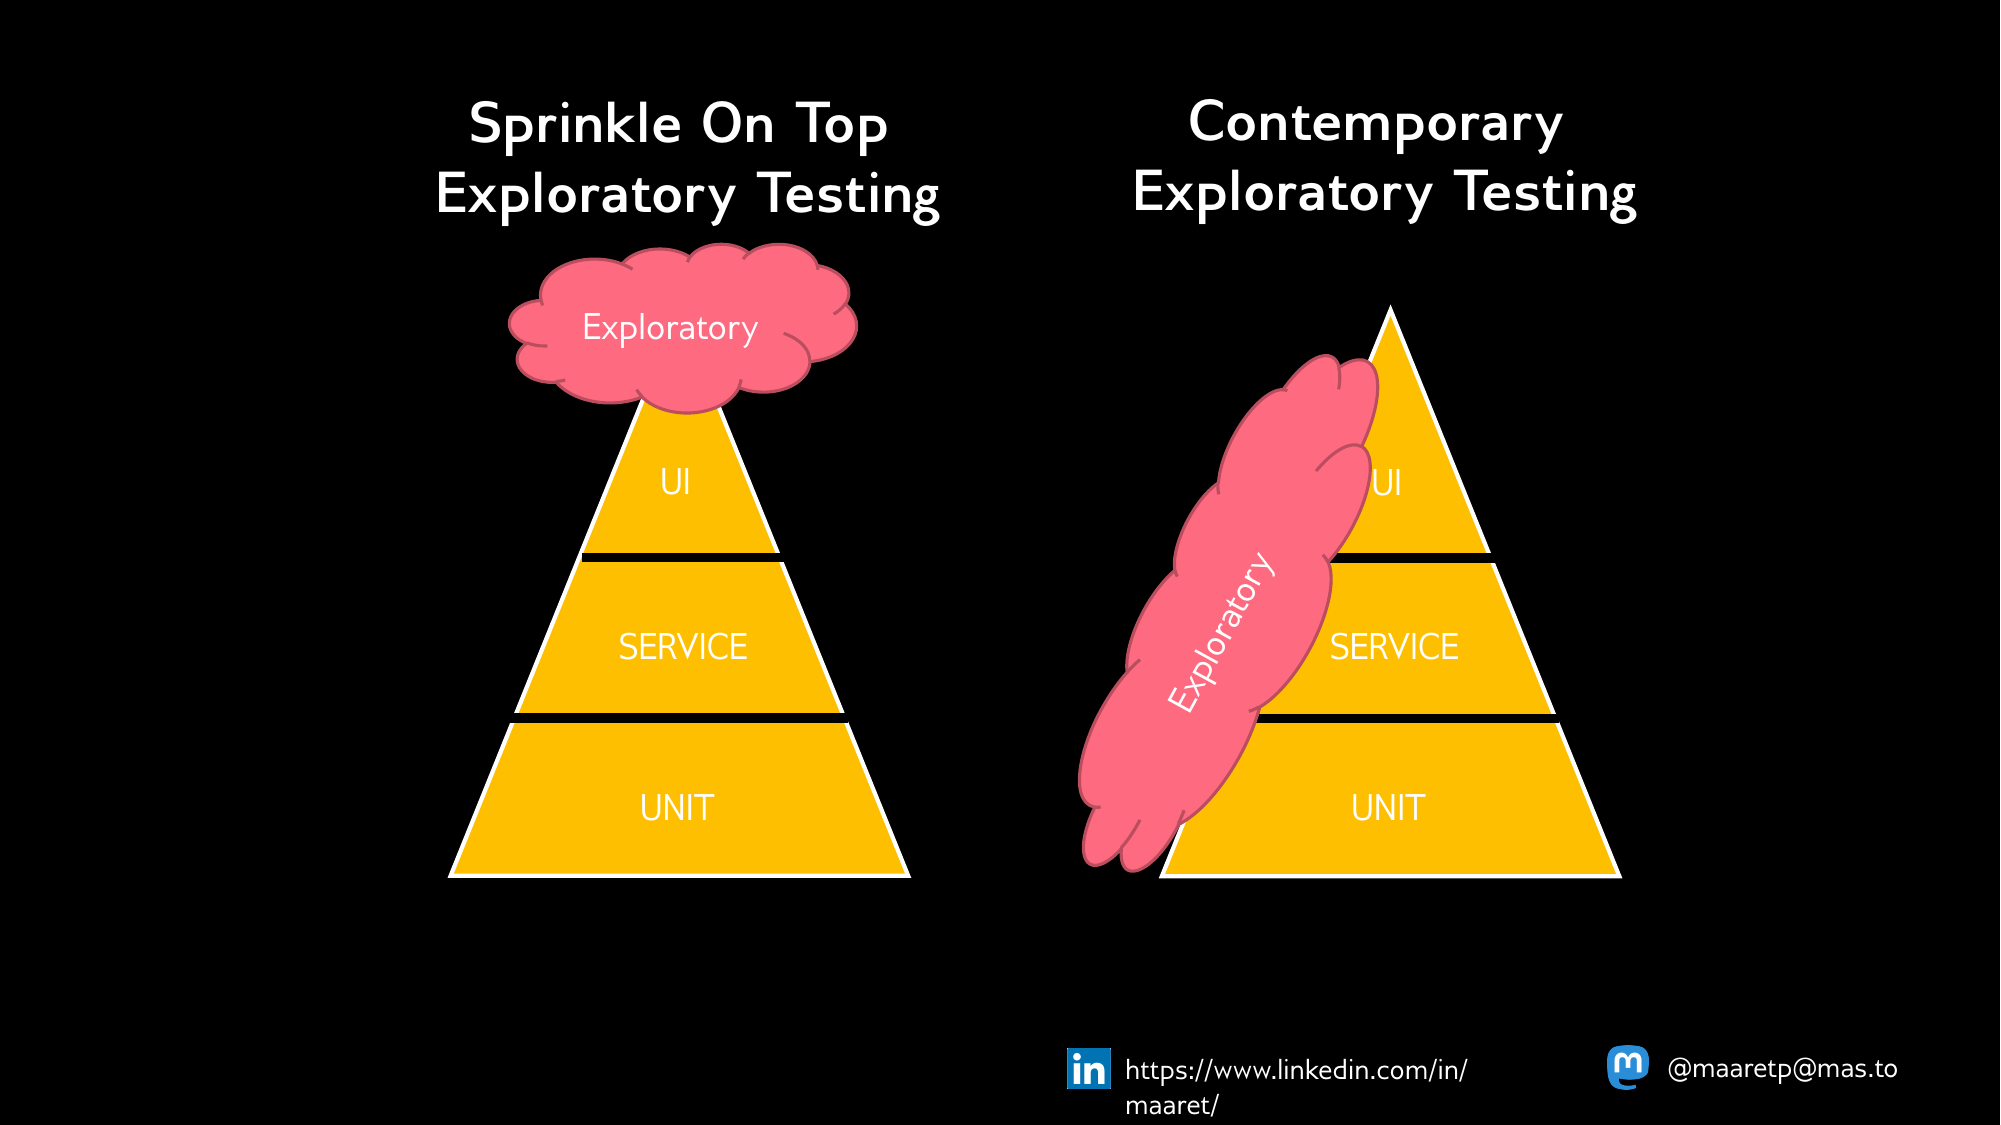

Contemporary
Exploratory Testing
Sprinkle On Top
Exploratory Testing
Exploratory

UI
UI
Exploratory
SERVICE
SERVICE
UNIT
UNIT